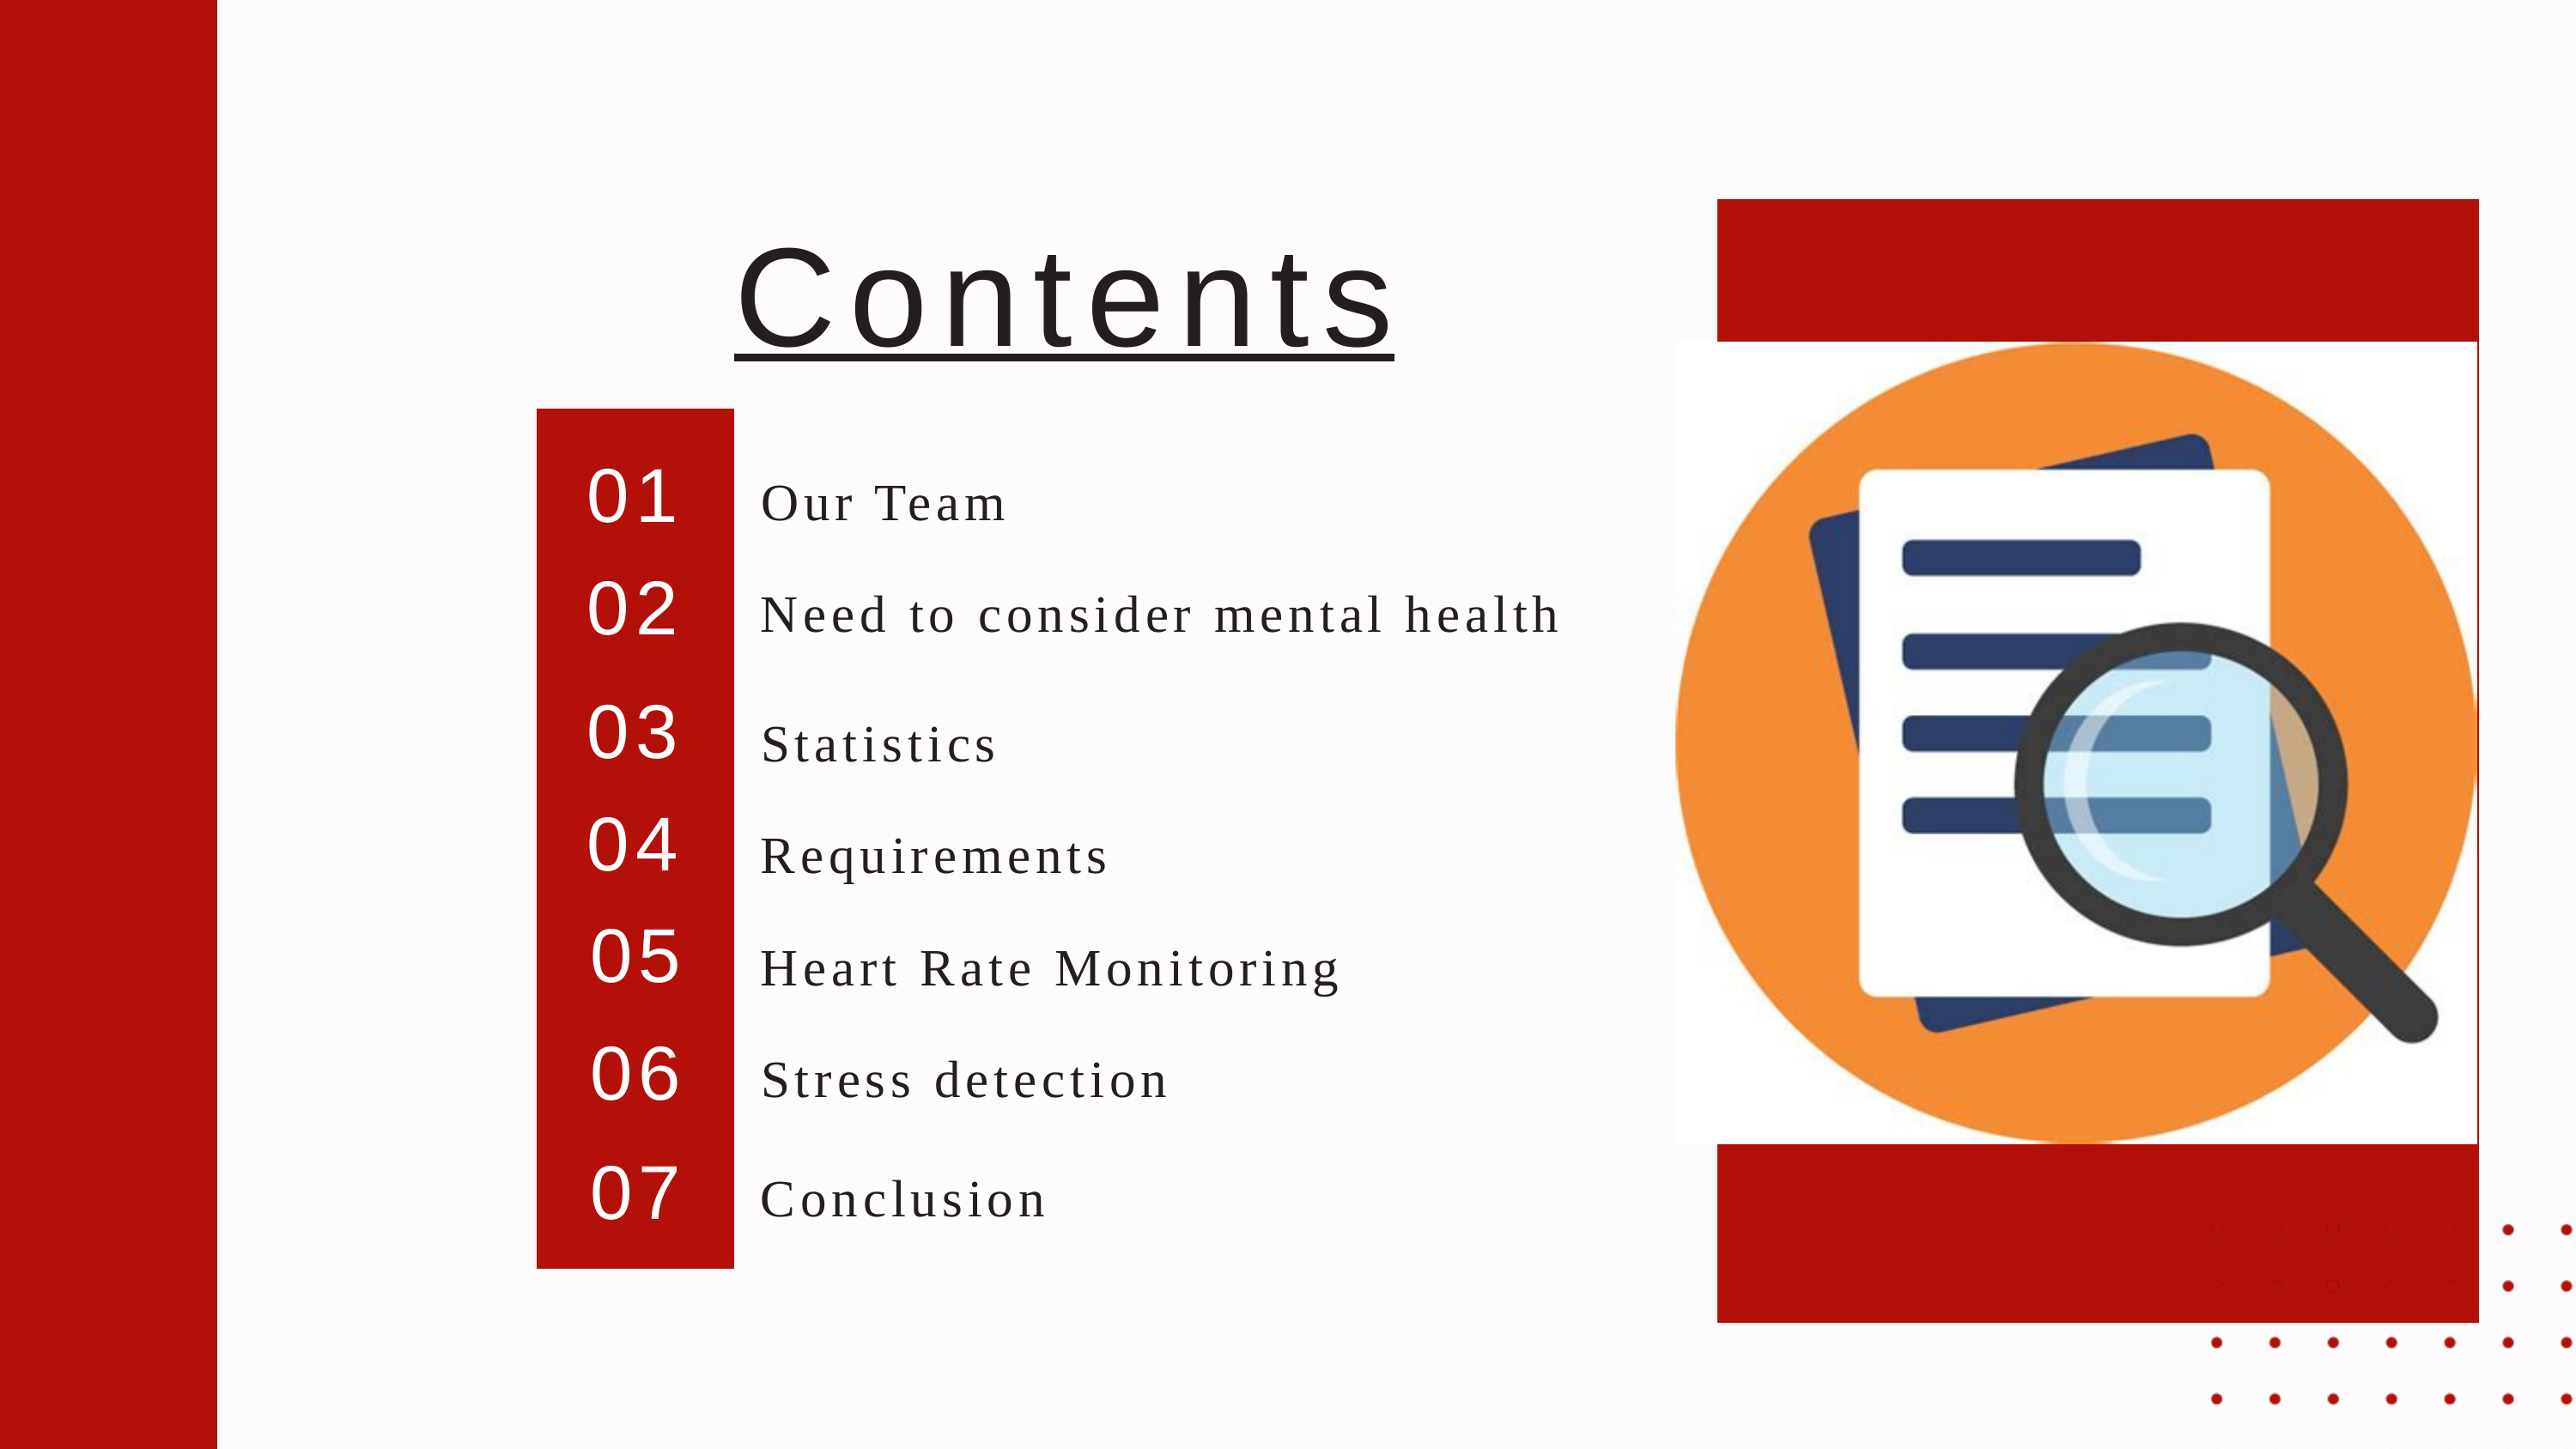

Contents

01
Our Team
02
Need to consider mental health
03
Statistics
04
Requirements
05
Heart Rate Monitoring
06
Stress detection
07
Conclusion